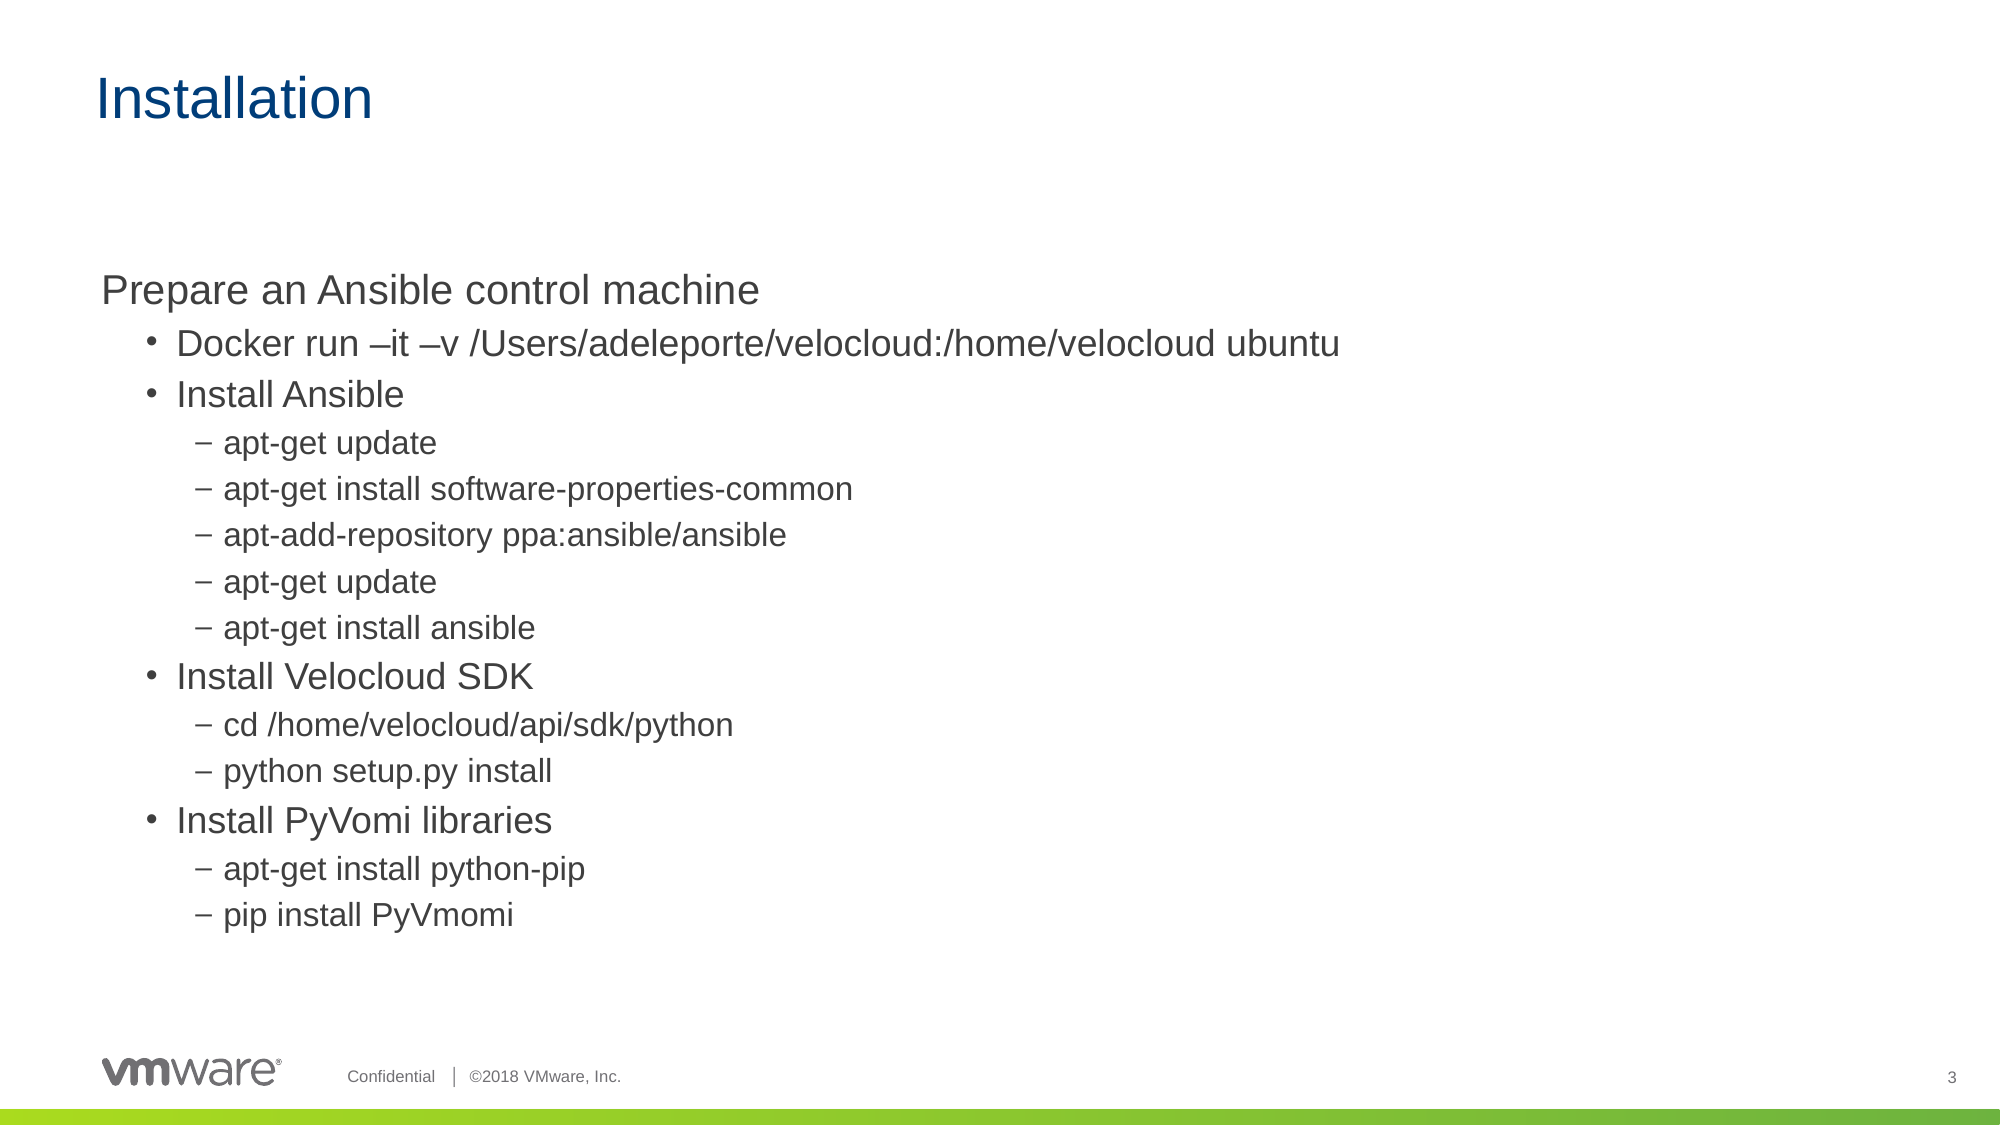

# Installation

Prepare an Ansible control machine
Docker run –it –v /Users/adeleporte/velocloud:/home/velocloud ubuntu
Install Ansible
apt-get update
apt-get install software-properties-common
apt-add-repository ppa:ansible/ansible
apt-get update
apt-get install ansible
Install Velocloud SDK
cd /home/velocloud/api/sdk/python
python setup.py install
Install PyVomi libraries
apt-get install python-pip
pip install PyVmomi